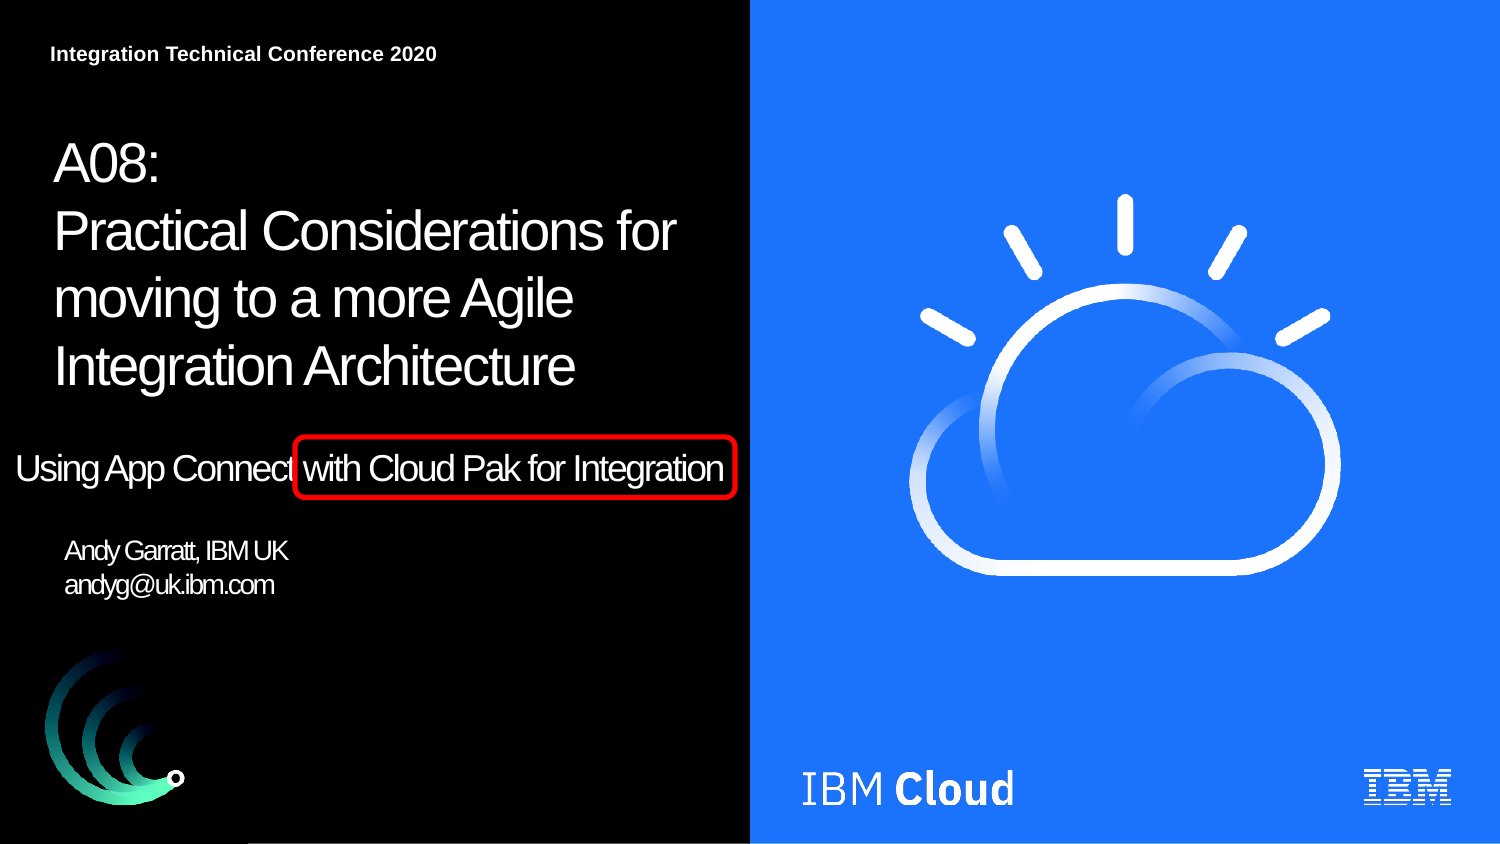

Integration Technical Conference 2020
A08:
Practical Considerations for moving to a more Agile Integration Architecture

Using App Connect with Cloud Pak for Integration
Andy Garratt, IBM UK
andyg@uk.ibm.com